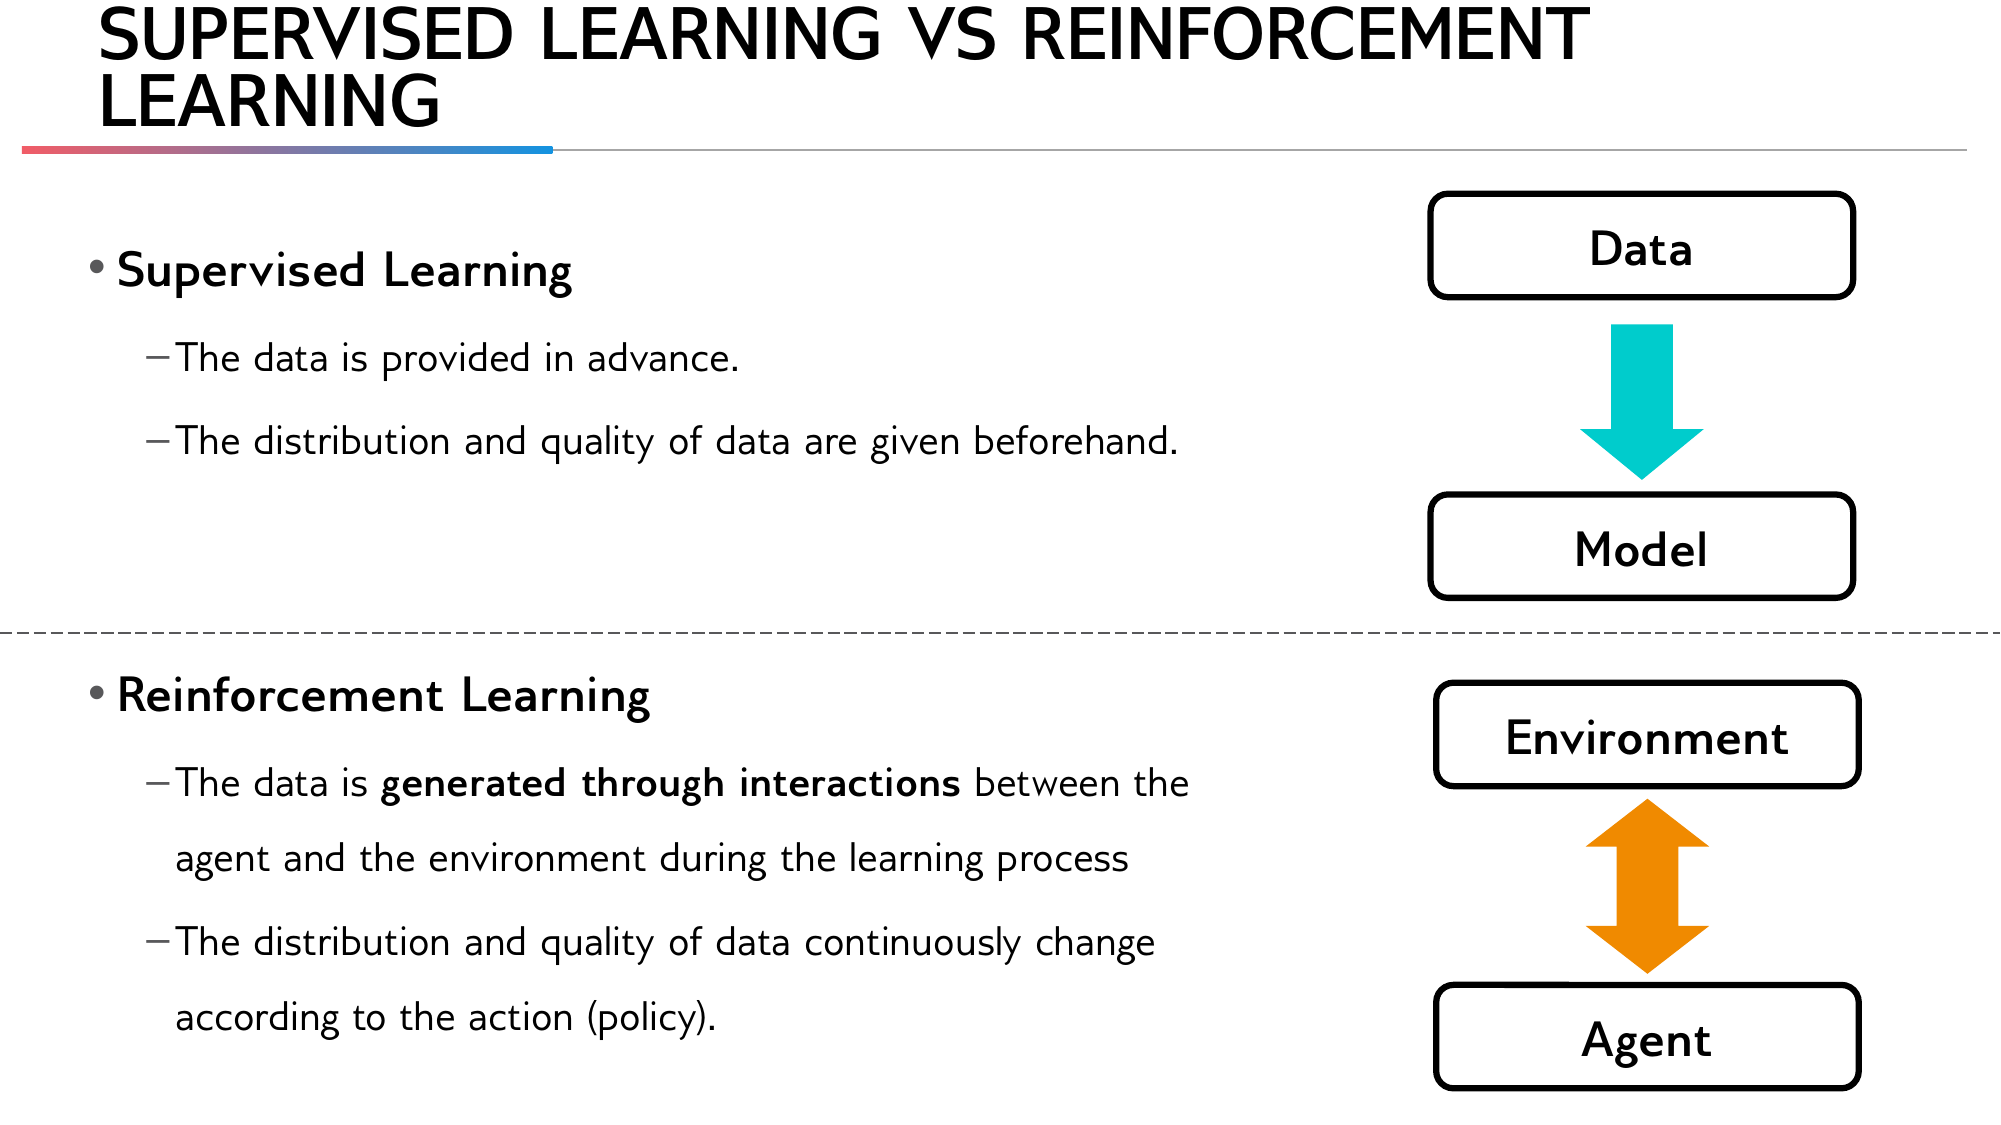

# Supervised Learning vs Reinforcement Learning
Data

Model
Supervised Learning
The data is provided in advance.
The distribution and quality of data are given beforehand.

Reinforcement Learning
The data is generated through interactions between the agent and the environment during the learning process
The distribution and quality of data continuously change according to the action (policy).

Environment

Agent